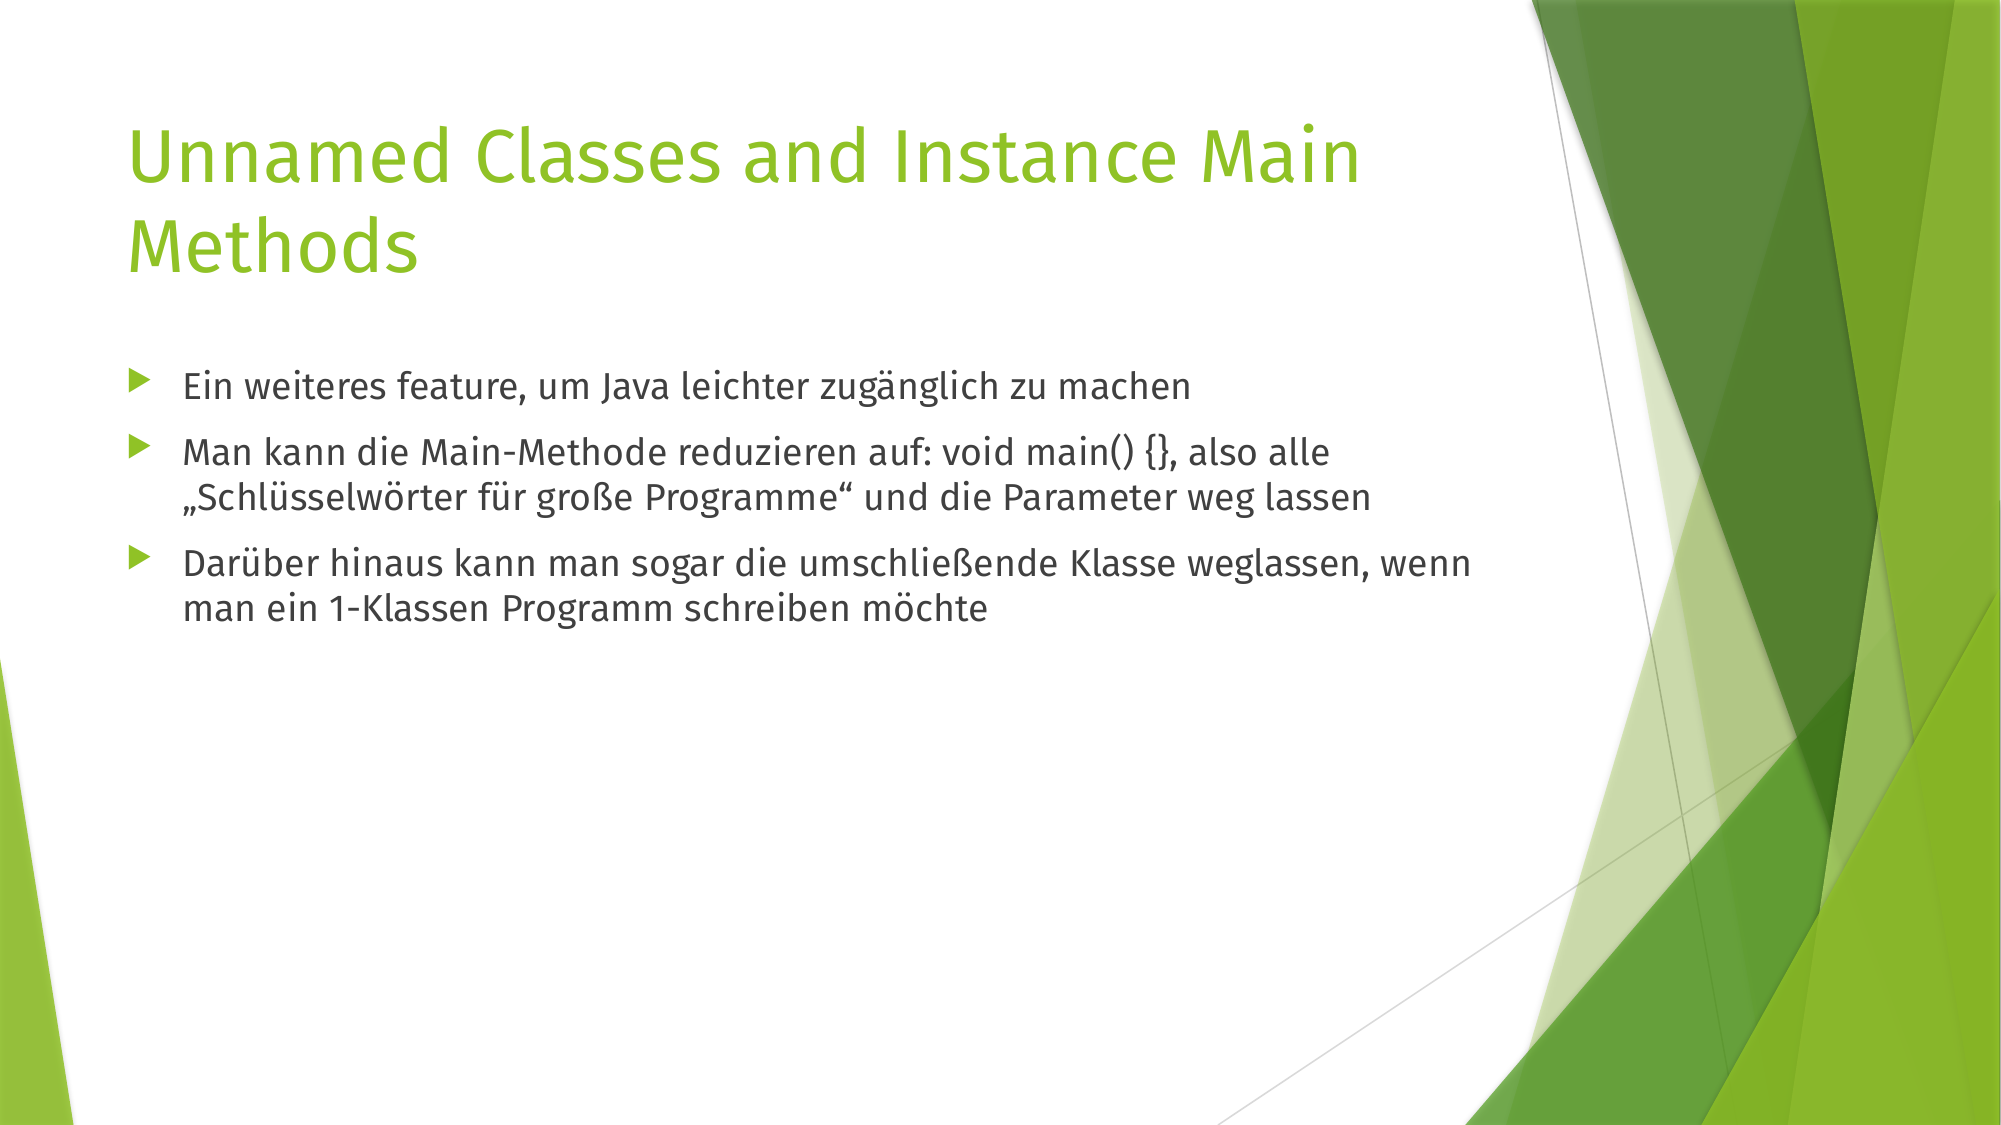

# Unnamed Classes and Instance Main Methods
Ein weiteres feature, um Java leichter zugänglich zu machen
Man kann die Main-Methode reduzieren auf: void main() {}, also alle „Schlüsselwörter für große Programme“ und die Parameter weg lassen
Darüber hinaus kann man sogar die umschließende Klasse weglassen, wenn man ein 1-Klassen Programm schreiben möchte